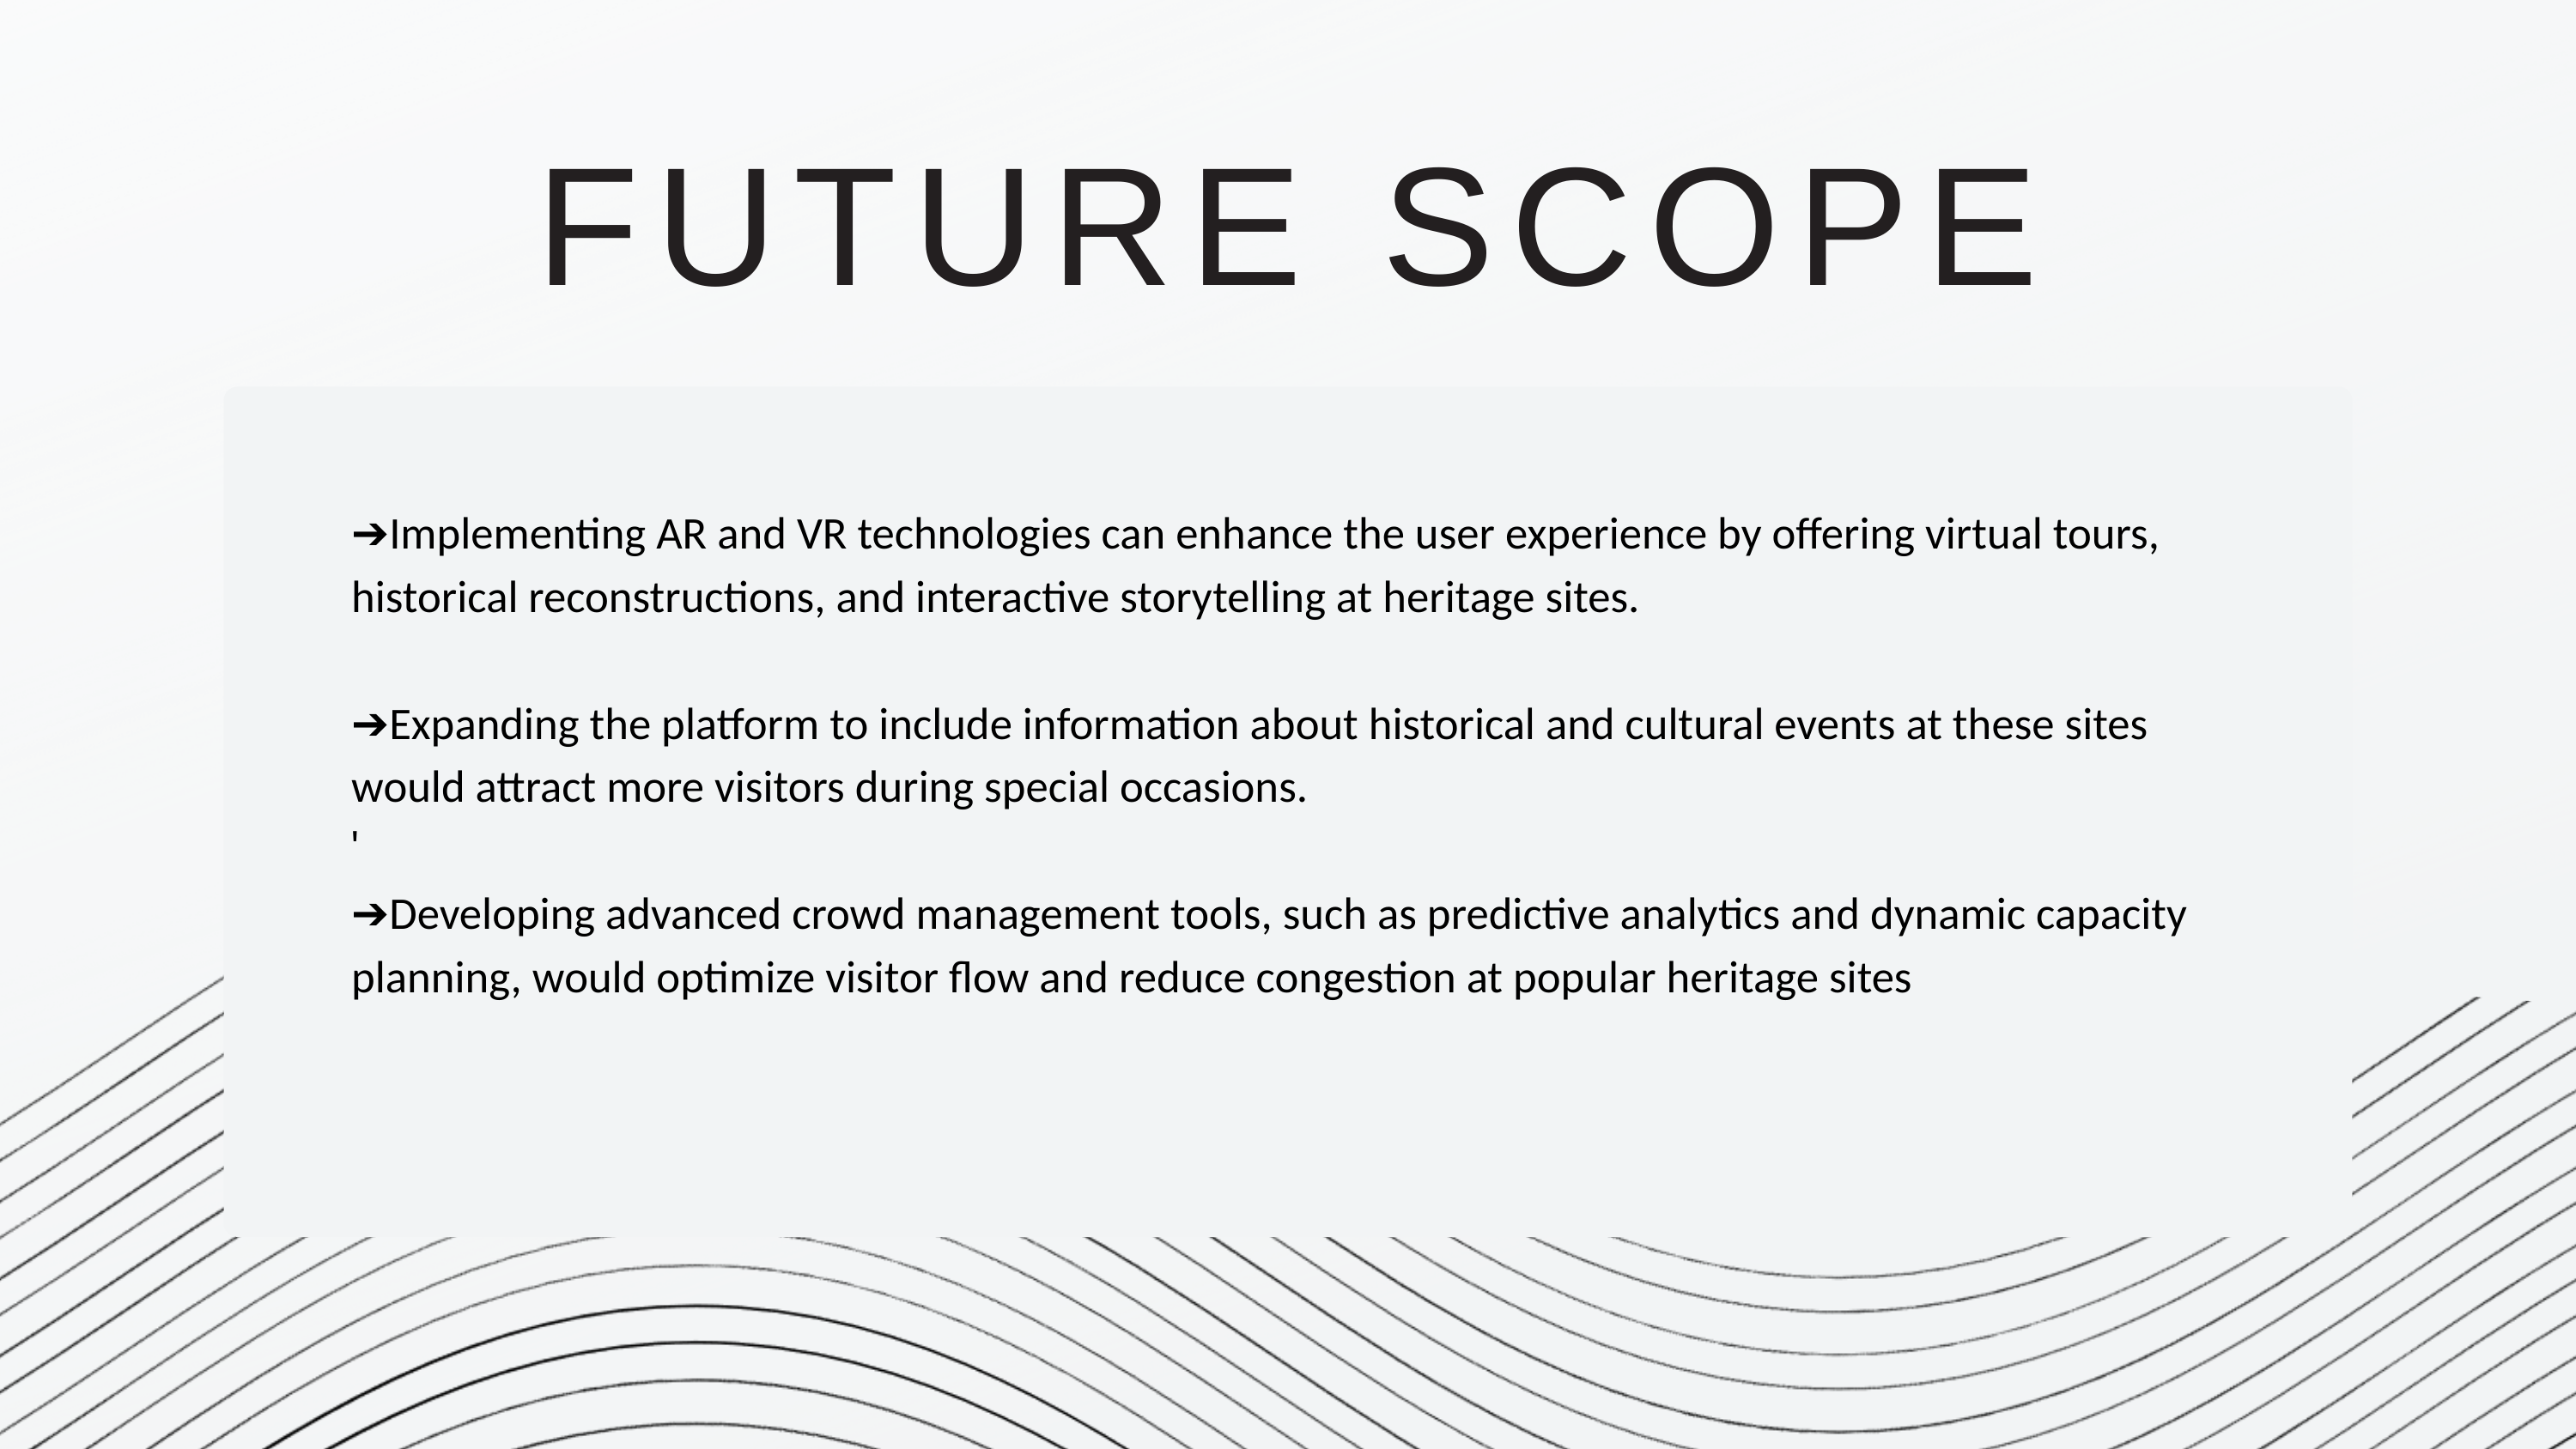

FUTURE SCOPE

➔Implementing AR and VR technologies can enhance the user experience by offering virtual tours, historical reconstructions, and interactive storytelling at heritage sites.

➔Expanding the platform to include information about historical and cultural events at these sites would attract more visitors during special occasions.
'
➔Developing advanced crowd management tools, such as predictive analytics and dynamic capacity planning, would optimize visitor flow and reduce congestion at popular heritage sites